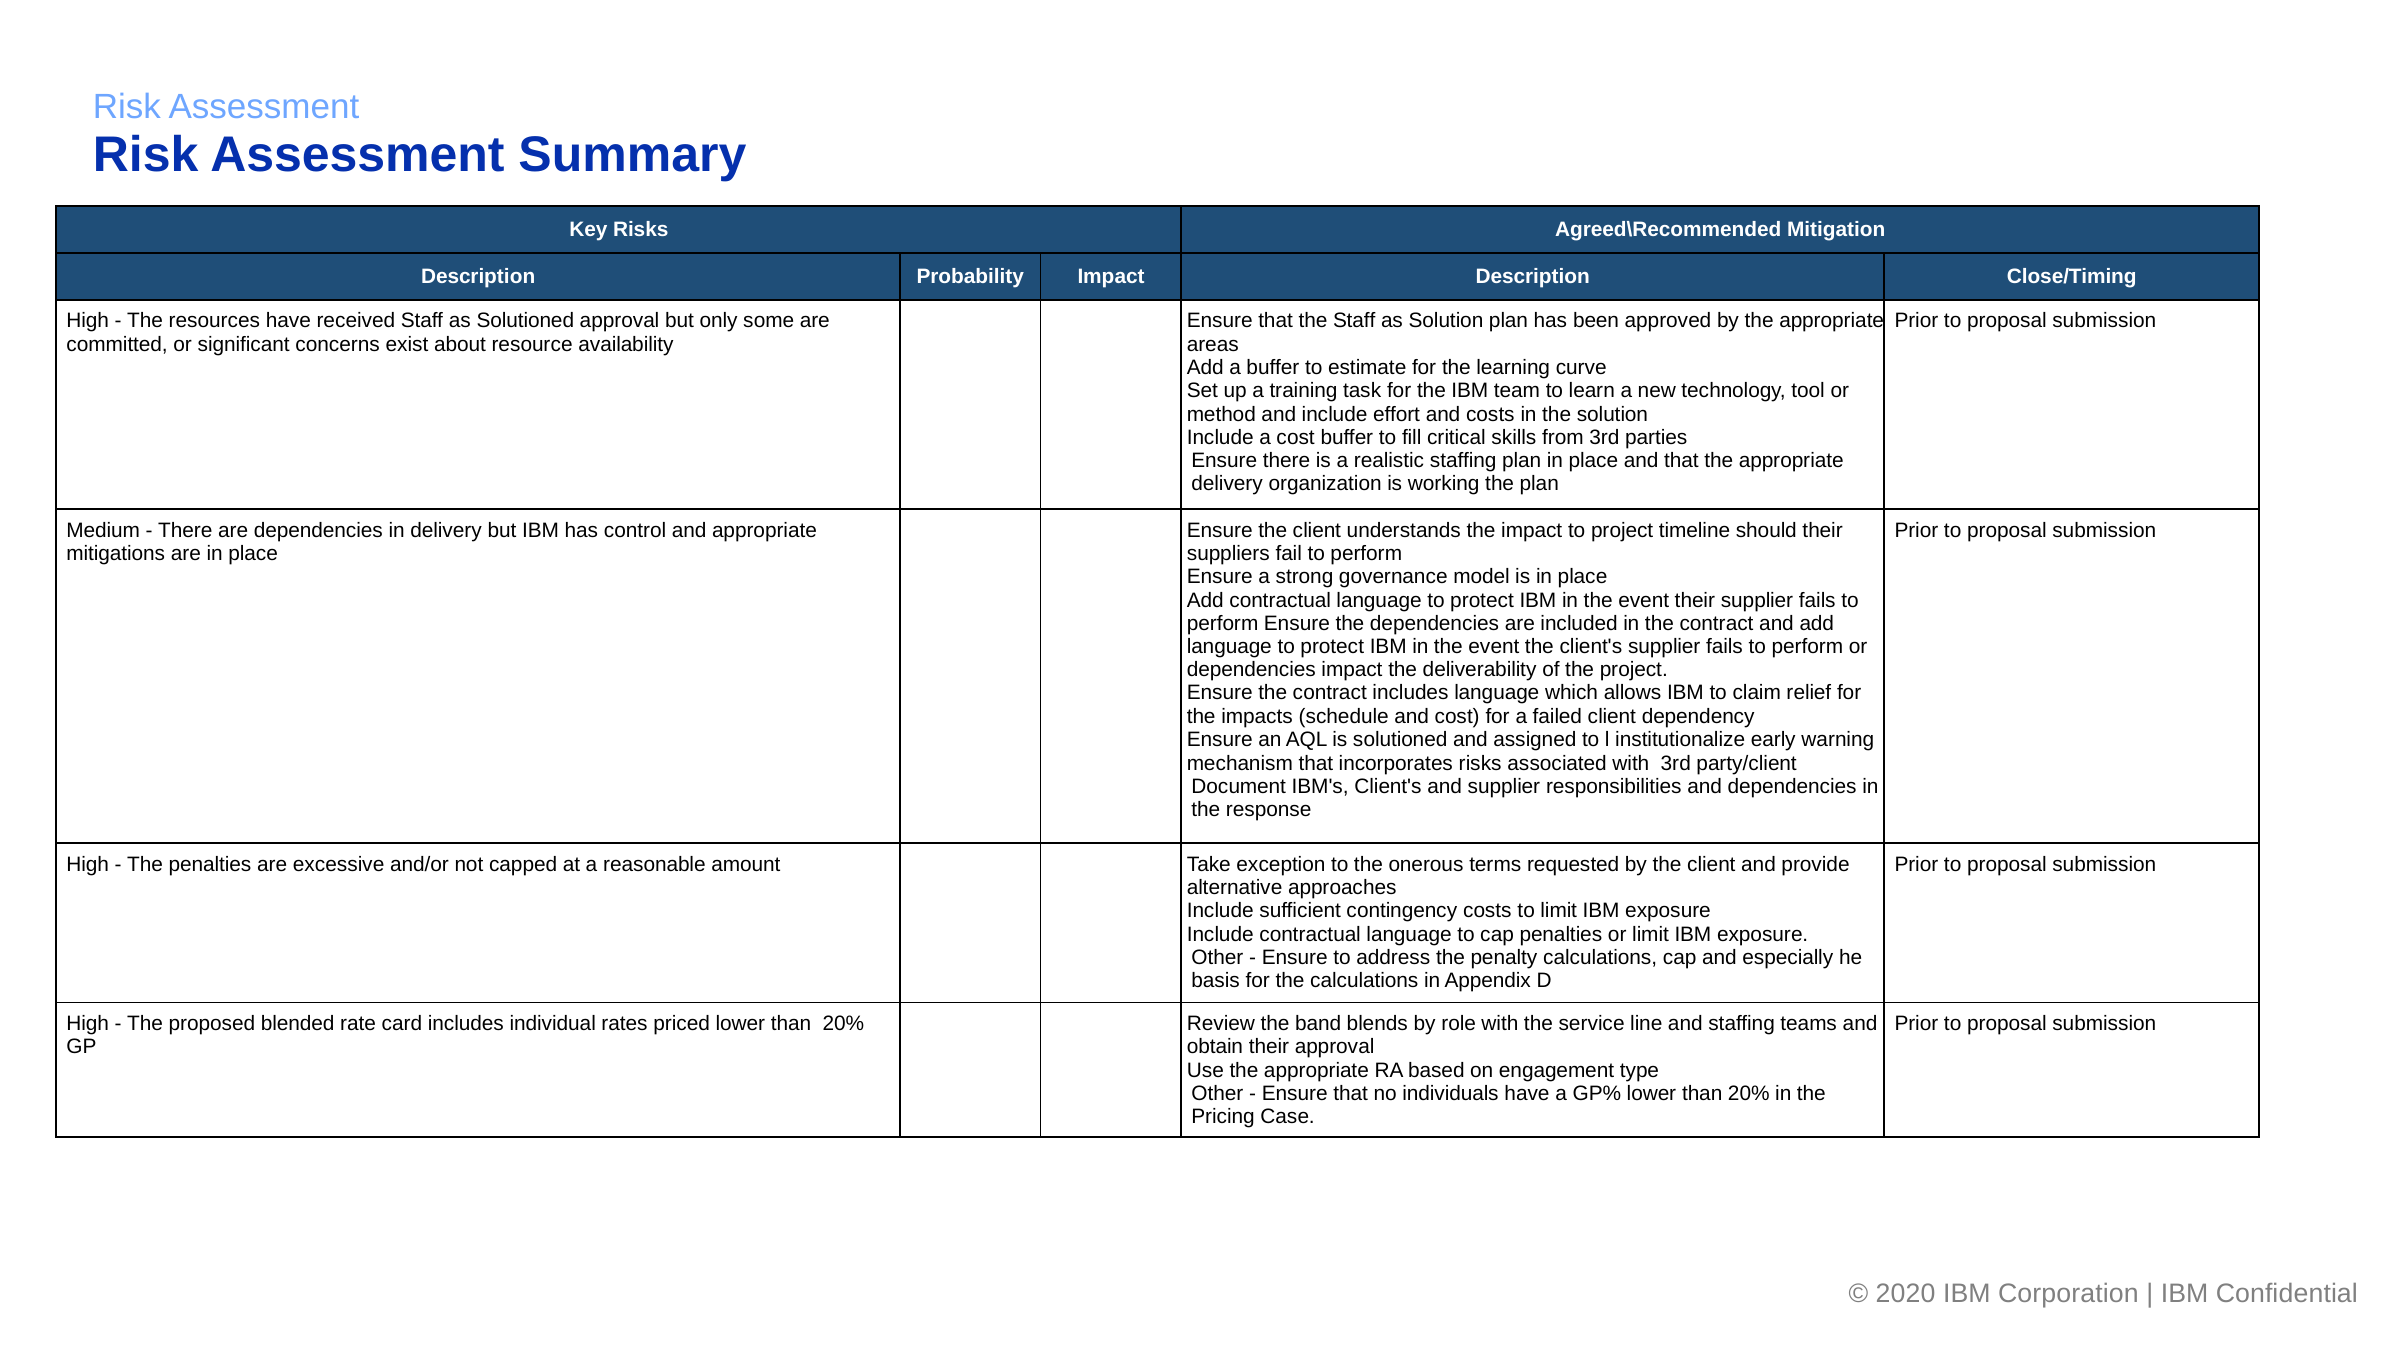

Risk Assessment
Risk Assessment Summary
| Key Risks |  |  | Agreed\Recommended Mitigation |  |
| --- | --- | --- | --- | --- |
| Description | Probability | Impact | Description | Close/Timing |
| High - The resources have received Staff as Solutioned approval but only some are committed, or significant concerns exist about resource availability |  |  | Ensure that the Staff as Solution plan has been approved by the appropriate areas Add a buffer to estimate for the learning curve Set up a training task for the IBM team to learn a new technology, tool or method and include effort and costs in the solution Include a cost buffer to fill critical skills from 3rd parties Ensure there is a realistic staffing plan in place and that the appropriate delivery organization is working the plan | Prior to proposal submission |
| Medium - There are dependencies in delivery but IBM has control and appropriate mitigations are in place |  |  | Ensure the client understands the impact to project timeline should their suppliers fail to perform Ensure a strong governance model is in place Add contractual language to protect IBM in the event their supplier fails to perform Ensure the dependencies are included in the contract and add language to protect IBM in the event the client's supplier fails to perform or dependencies impact the deliverability of the project. Ensure the contract includes language which allows IBM to claim relief for the impacts (schedule and cost) for a failed client dependency Ensure an AQL is solutioned and assigned to l institutionalize early warning mechanism that incorporates risks associated with 3rd party/client Document IBM's, Client's and supplier responsibilities and dependencies in the response | Prior to proposal submission |
| High - The penalties are excessive and/or not capped at a reasonable amount |  |  | Take exception to the onerous terms requested by the client and provide alternative approaches Include sufficient contingency costs to limit IBM exposure Include contractual language to cap penalties or limit IBM exposure. Other - Ensure to address the penalty calculations, cap and especially he basis for the calculations in Appendix D | Prior to proposal submission |
| High - The proposed blended rate card includes individual rates priced lower than 20% GP |  |  | Review the band blends by role with the service line and staffing teams and obtain their approval Use the appropriate RA based on engagement type Other - Ensure that no individuals have a GP% lower than 20% in the Pricing Case. | Prior to proposal submission |